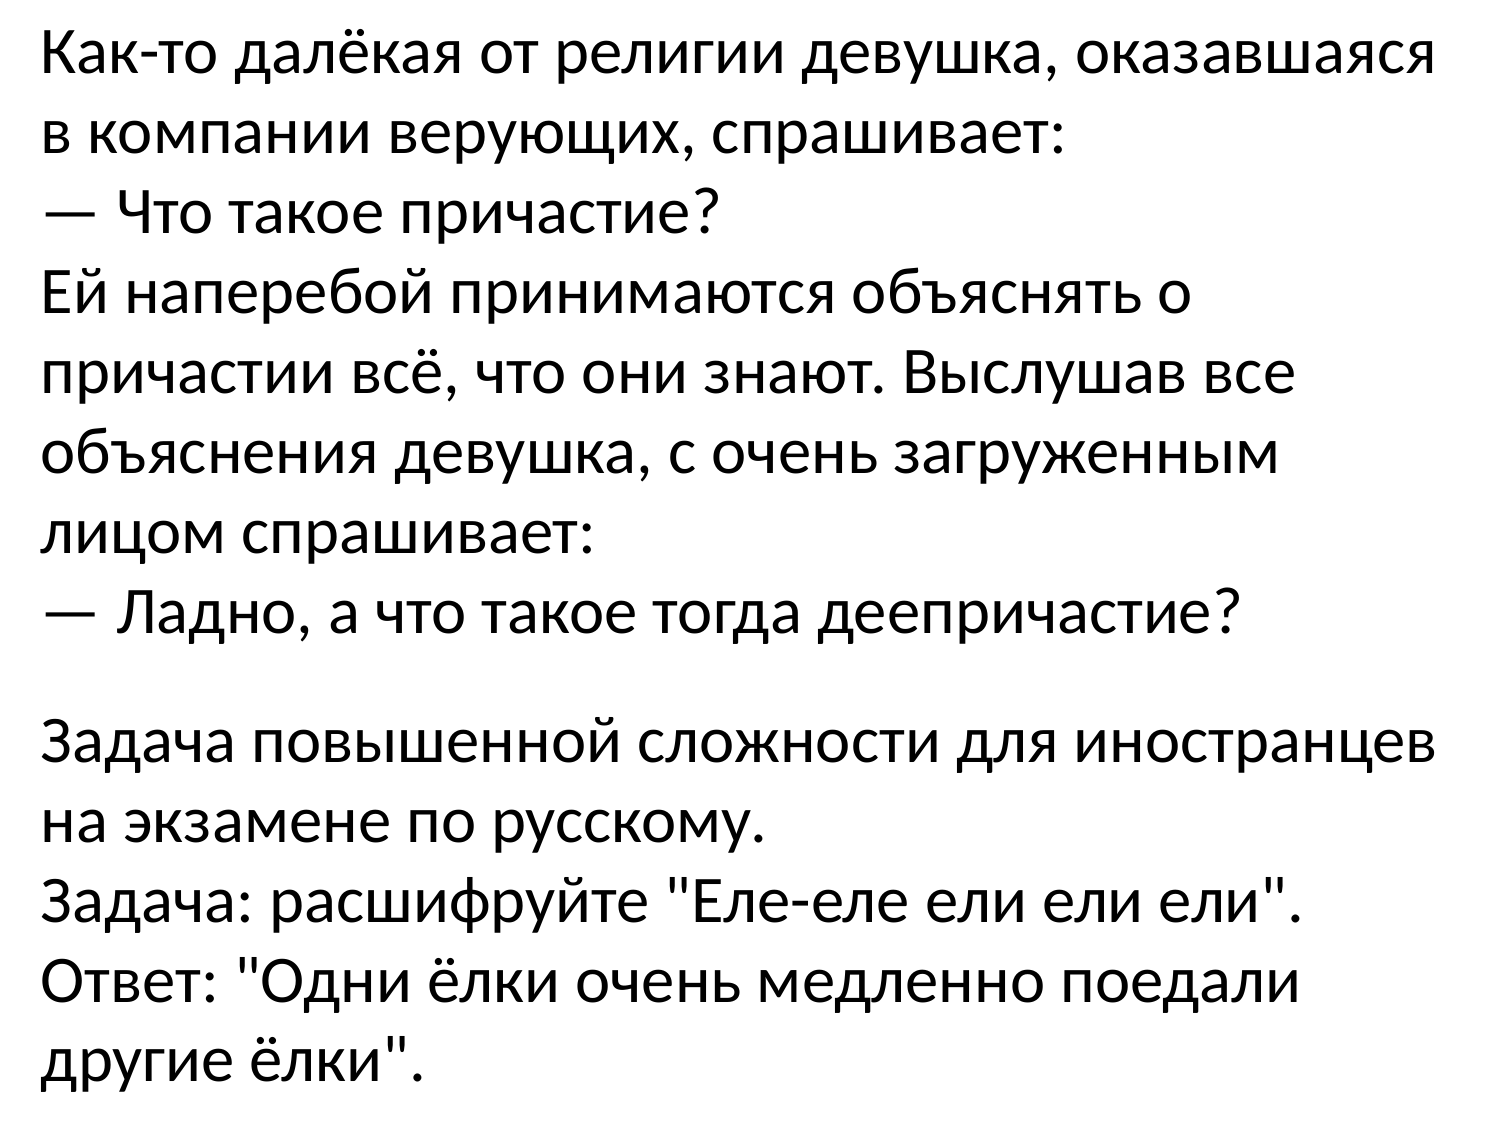

Как-то далёкая от религии девушка, оказавшаяся в компании верующих, спрашивает:
— Что такое причастие?
Ей наперебой принимаются объяснять о причастии всё, что они знают. Выслушав все объяснения девушка, с очень загруженным лицом спрашивает:
— Ладно, а что такое тогда деепричастие?
Задача повышенной сложности для иностранцев на экзамене по русскому.
Задача: расшифруйте "Еле-еле ели ели ели".
Ответ: "Одни ёлки очень медленно поедали другие ёлки".